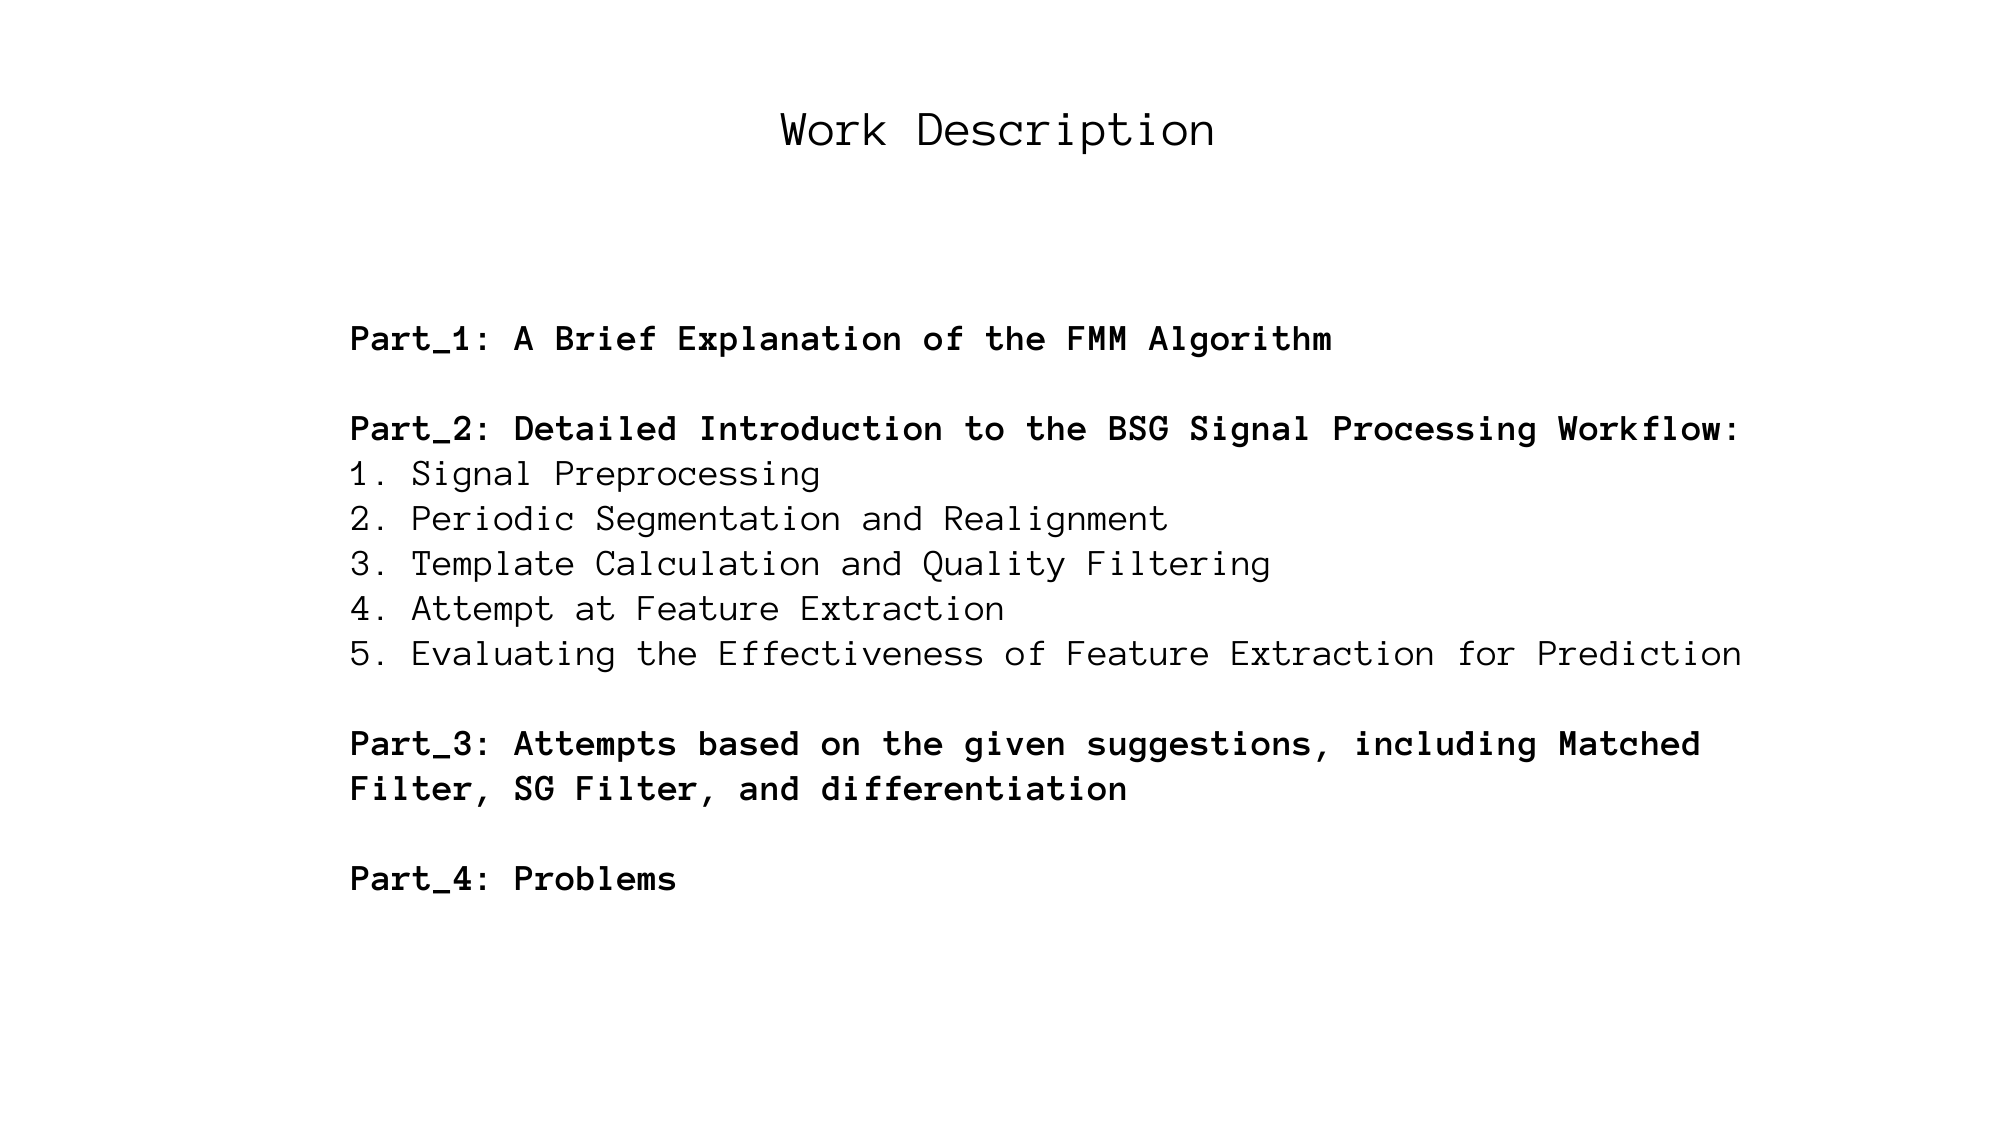

Work Description
Part_1: A Brief Explanation of the FMM Algorithm

Part_2: Detailed Introduction to the BSG Signal Processing Workflow:
1. Signal Preprocessing
2. Periodic Segmentation and Realignment
3. Template Calculation and Quality Filtering
4. Attempt at Feature Extraction
5. Evaluating the Effectiveness of Feature Extraction for Prediction

Part_3: Attempts based on the given suggestions, including Matched Filter, SG Filter, and differentiation

Part_4: Problems